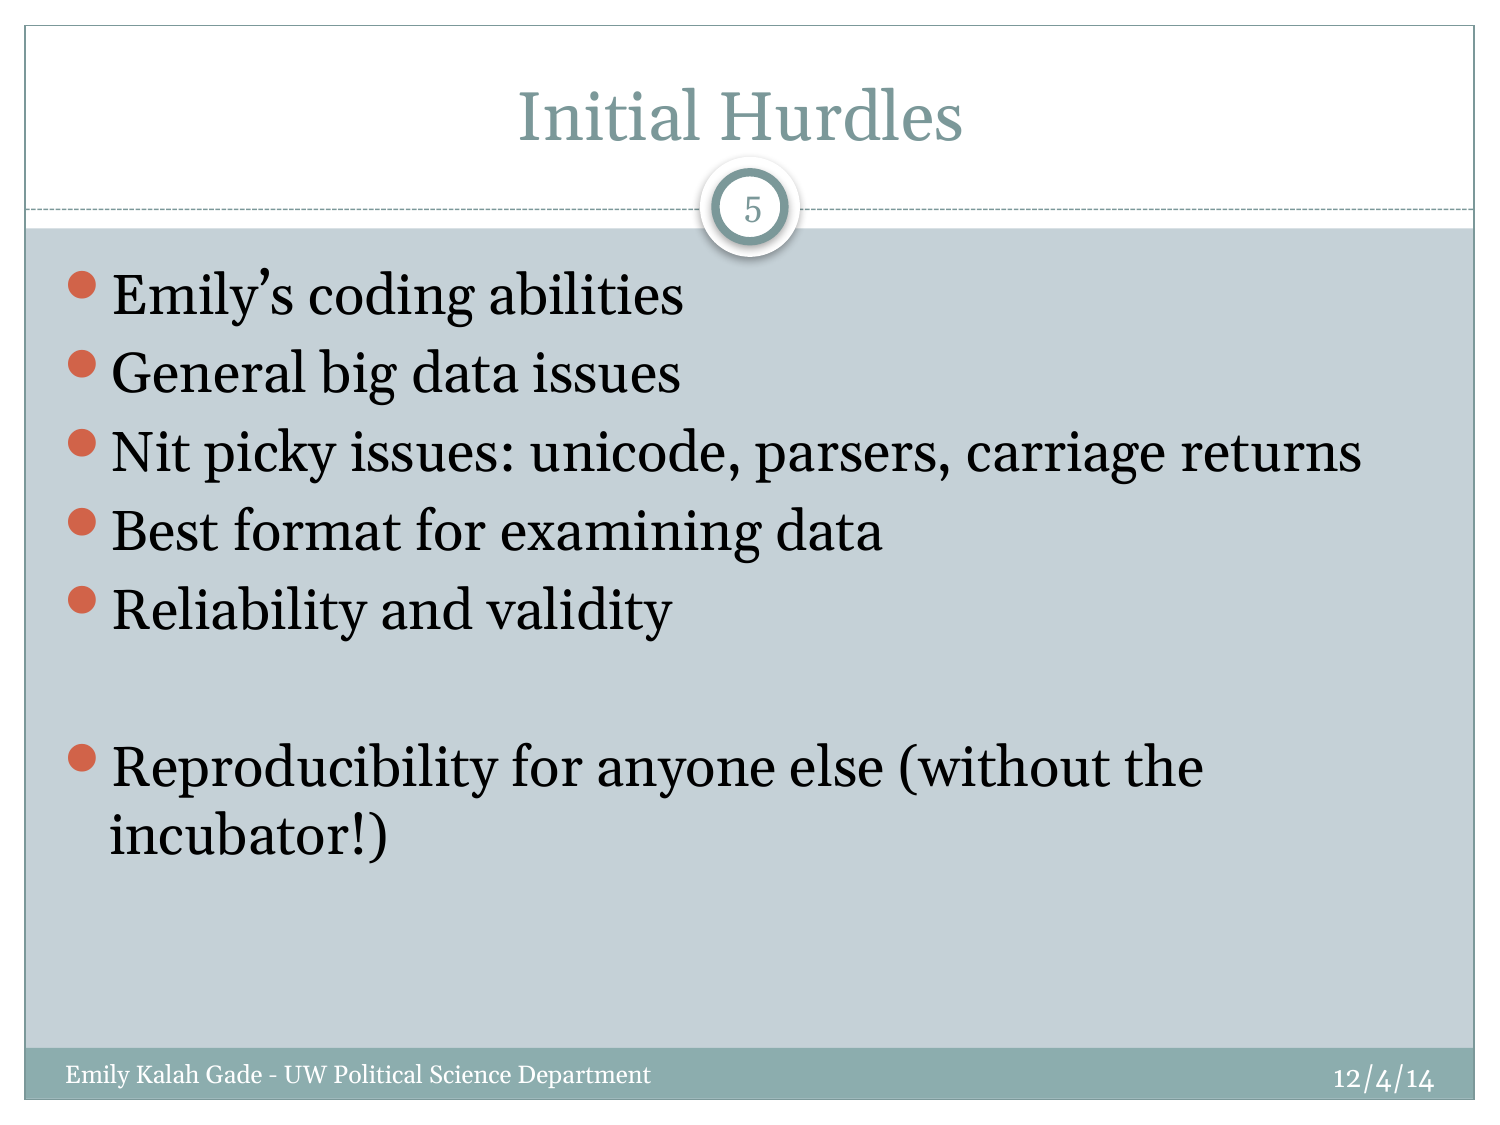

# Initial Hurdles
5
Emily’s coding abilities
General big data issues
Nit picky issues: unicode, parsers, carriage returns
Best format for examining data
Reliability and validity

Reproducibility for anyone else (without the incubator!)

12/4/14
Emily Kalah Gade - UW Political Science Department